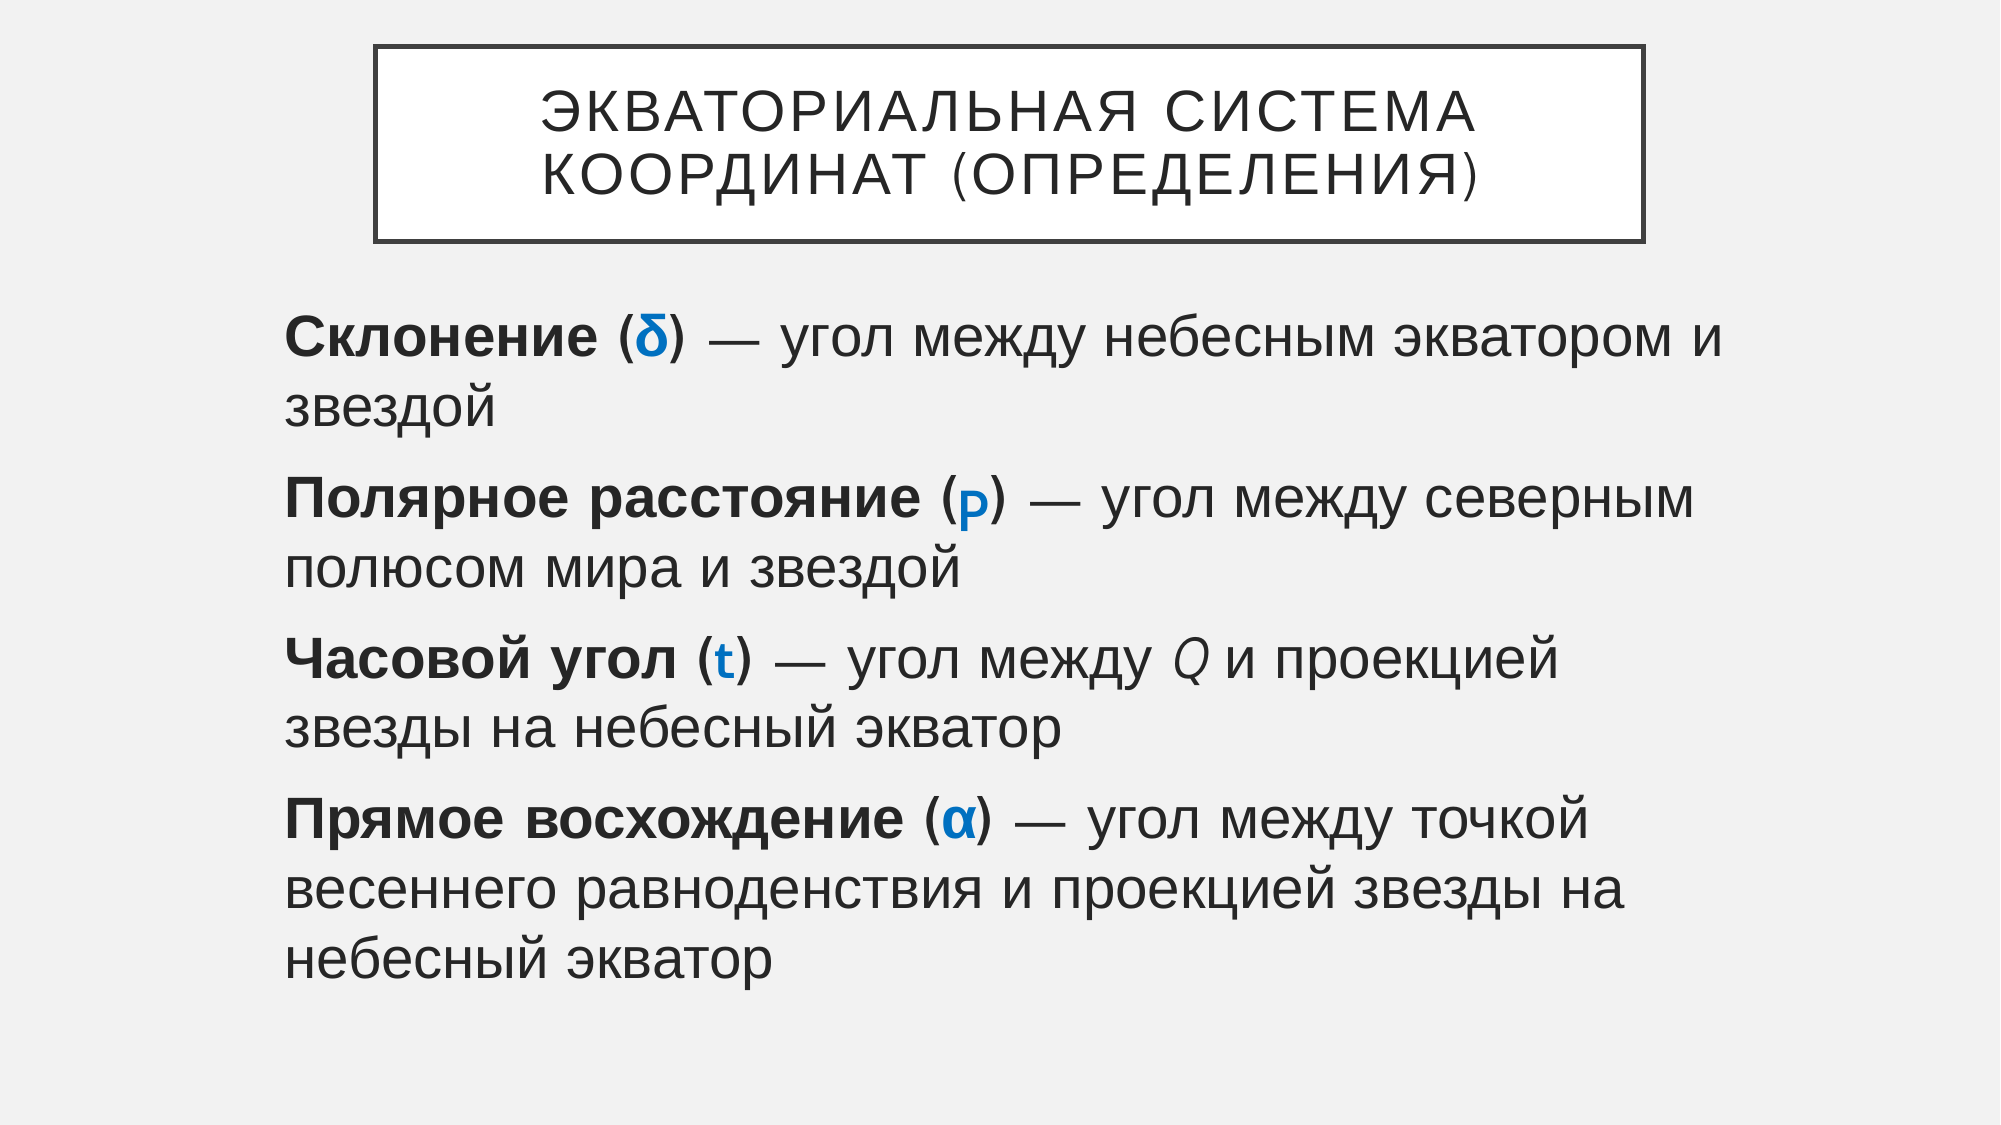

# Экваториальная система координат (определения)
Склонение (δ) — угол между небесным экватором и звездой
Полярное расстояние (p) — угол между северным полюсом мира и звездой
Часовой угол (t) — угол между Q и проекцией звезды на небесный экватор
Прямое восхождение (α) — угол между точкой весеннего равноденствия и проекцией звезды на небесный экватор